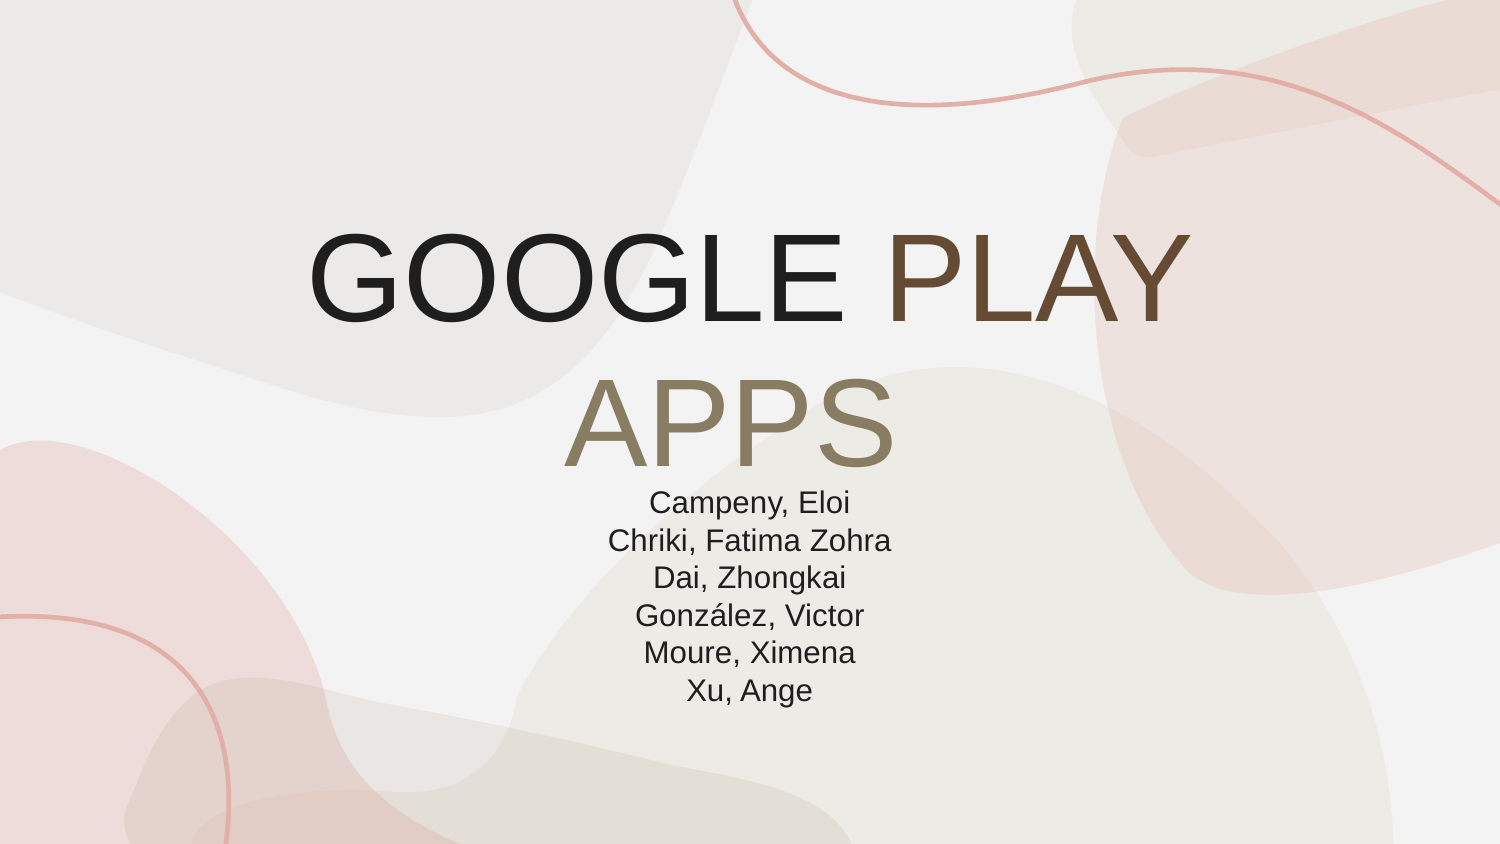

# GOOGLE PLAY APPS
Campeny, Eloi
Chriki, Fatima Zohra
Dai, Zhongkai
González, Victor
Moure, Ximena
Xu, Ange